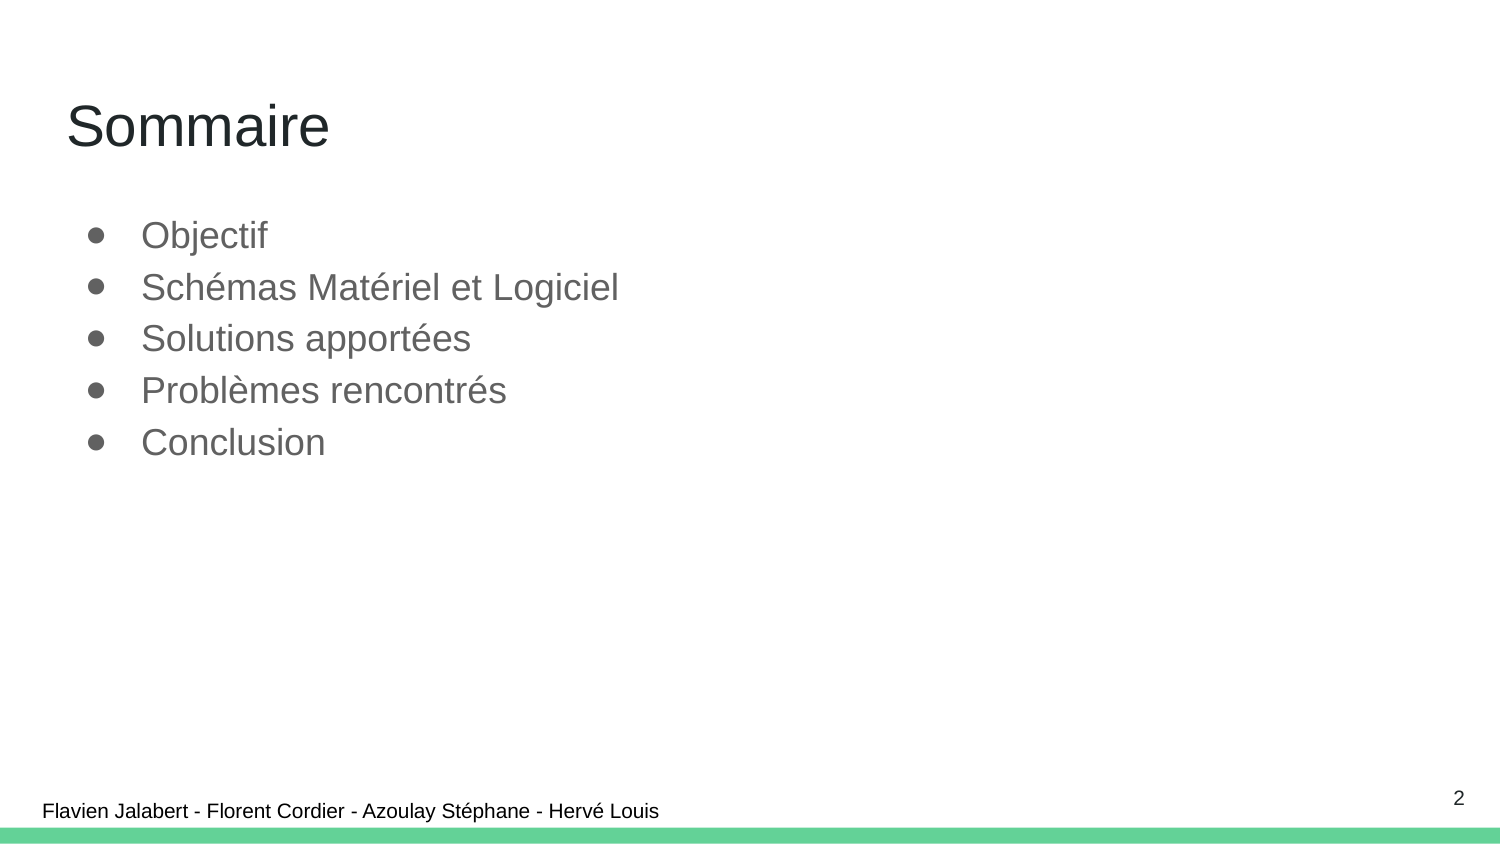

# Sommaire
Objectif
Schémas Matériel et Logiciel
Solutions apportées
Problèmes rencontrés
Conclusion

2